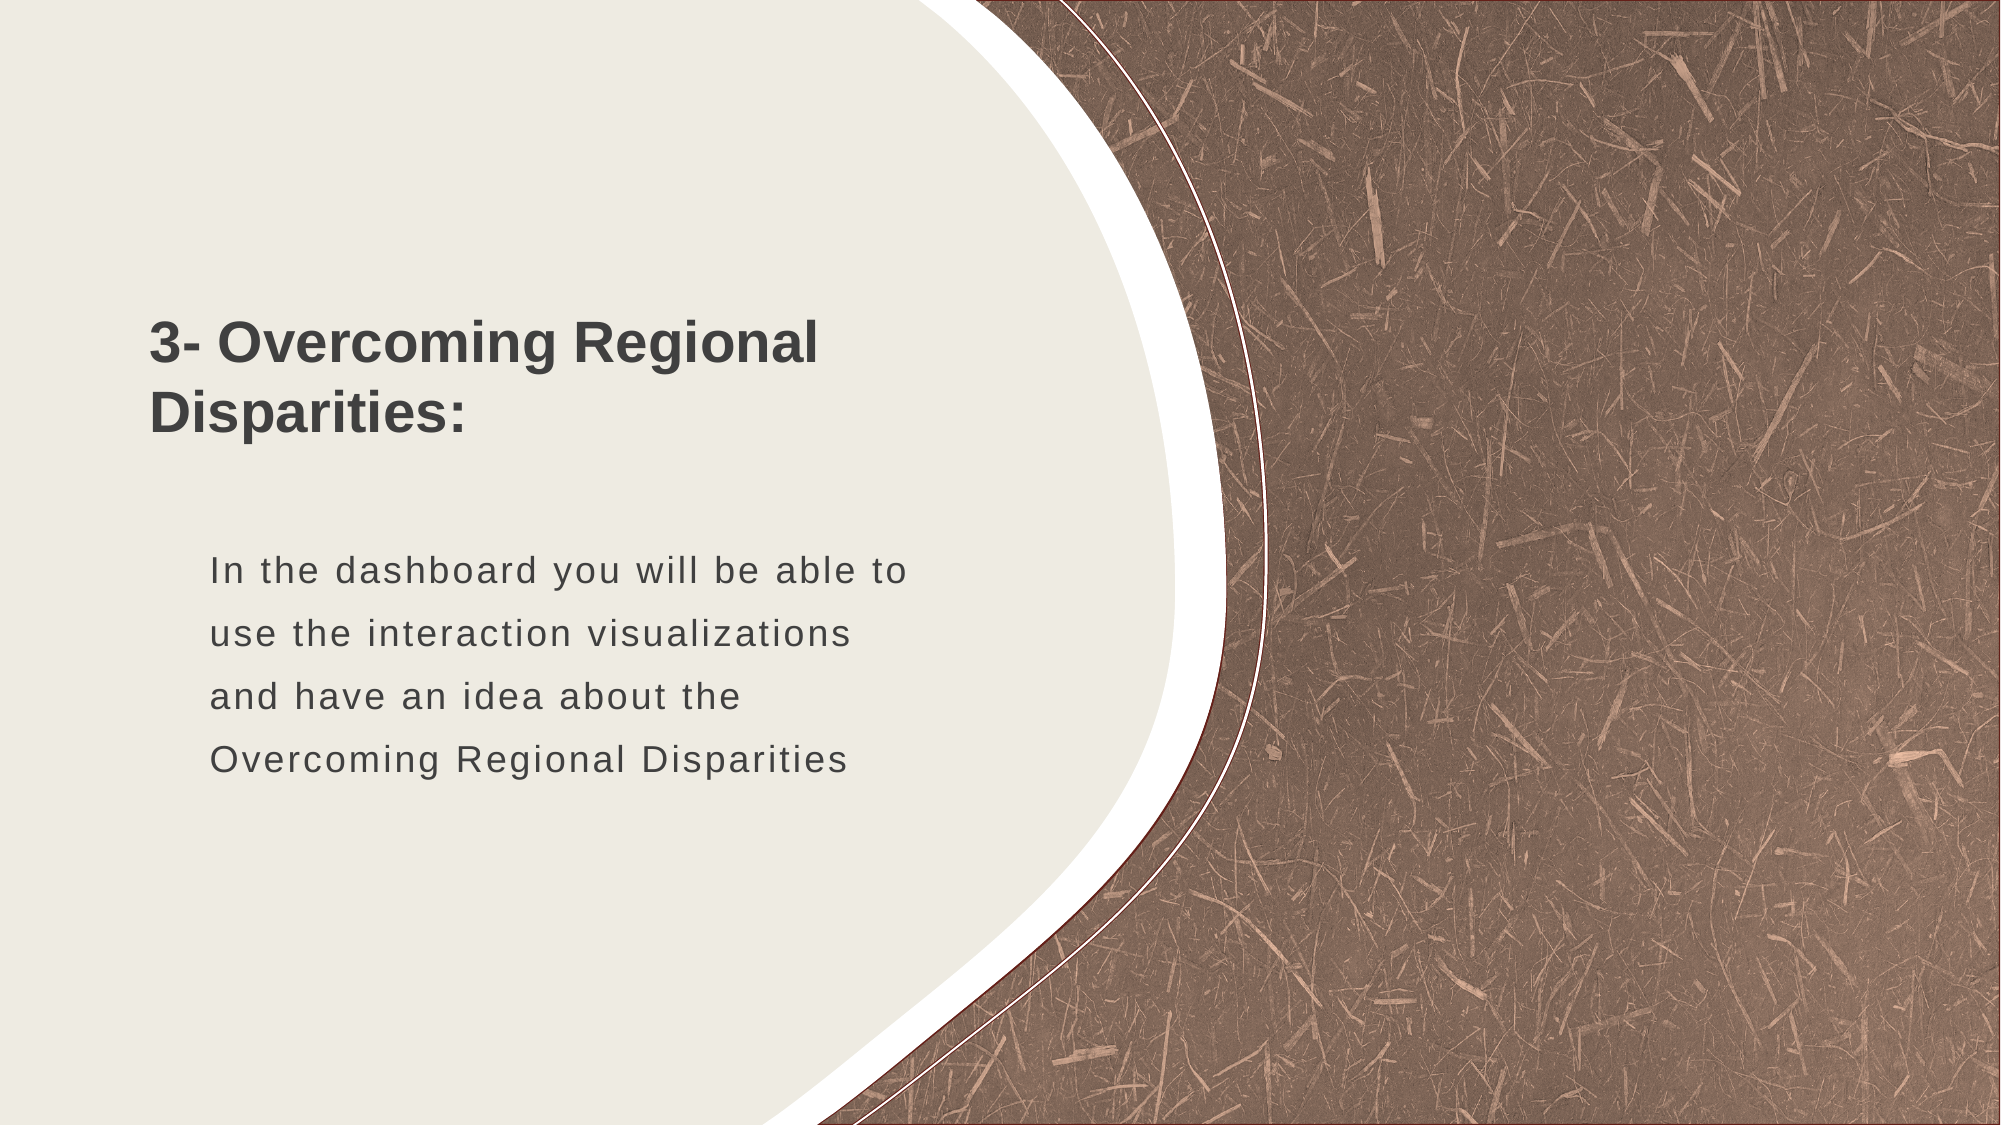

# 3- Overcoming Regional Disparities:
In the dashboard you will be able to use the interaction visualizations and have an idea about the Overcoming Regional Disparities